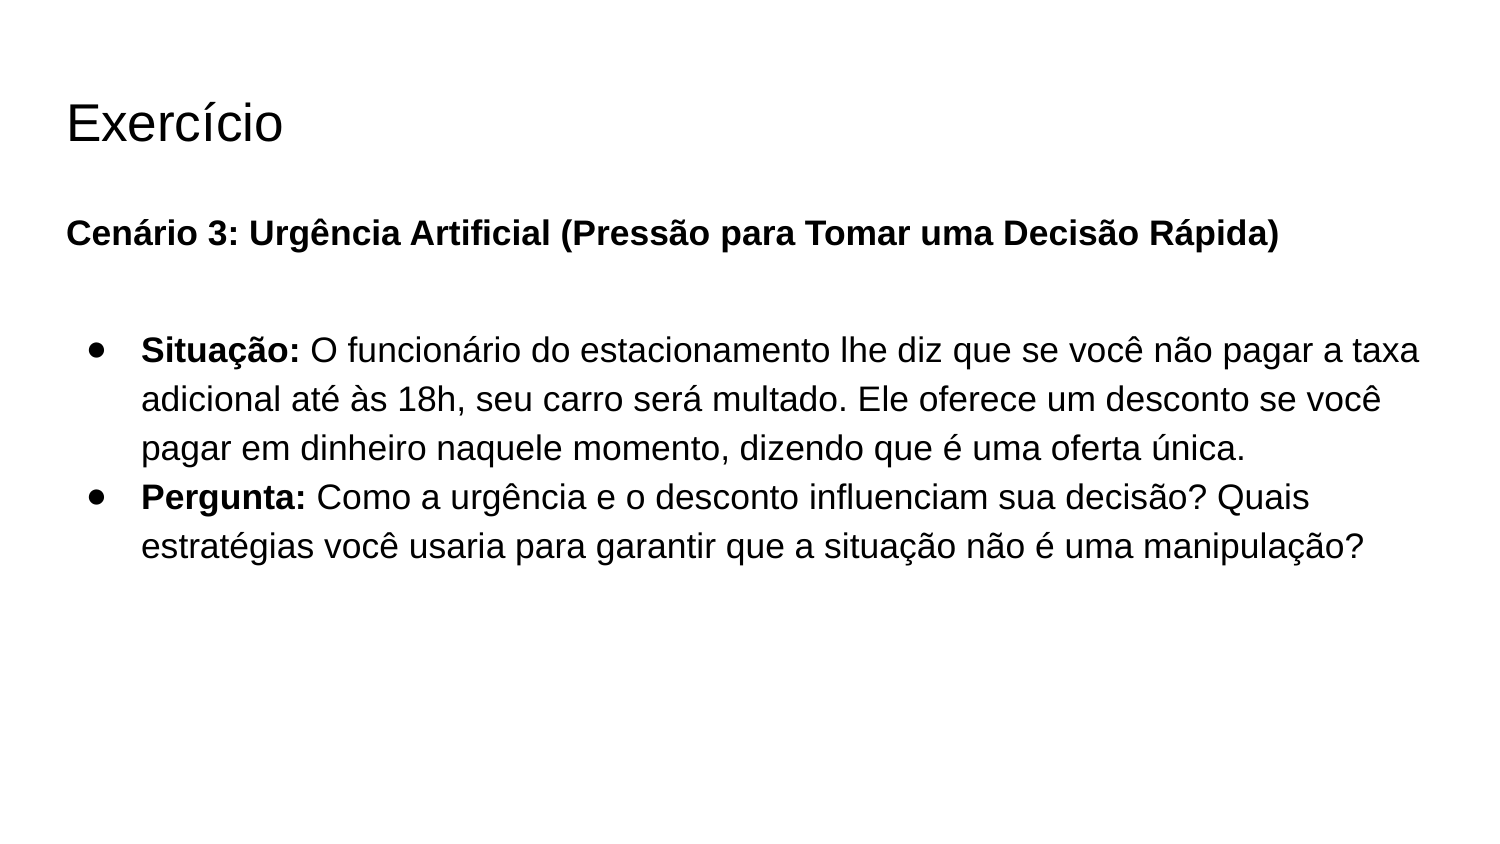

# Exercício
Cenário 3: Urgência Artificial (Pressão para Tomar uma Decisão Rápida)
Situação: O funcionário do estacionamento lhe diz que se você não pagar a taxa adicional até às 18h, seu carro será multado. Ele oferece um desconto se você pagar em dinheiro naquele momento, dizendo que é uma oferta única.
Pergunta: Como a urgência e o desconto influenciam sua decisão? Quais estratégias você usaria para garantir que a situação não é uma manipulação?